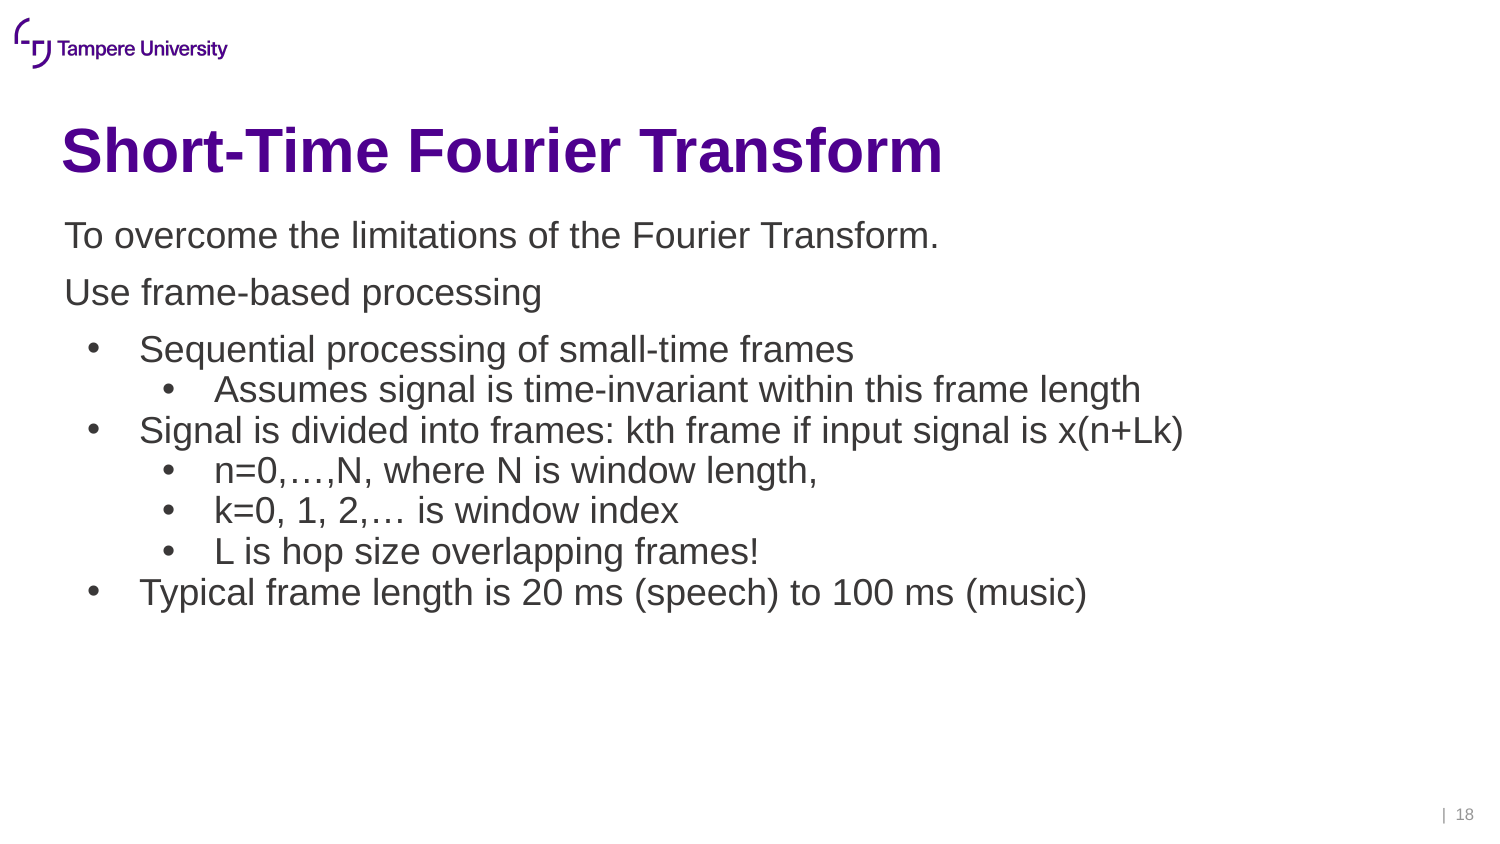

# Short-Time Fourier Transform
To overcome the limitations of the Fourier Transform.
Use frame-based processing
Sequential processing of small-time frames
Assumes signal is time-invariant within this frame length
Signal is divided into frames: kth frame if input signal is x(n+Lk)
n=0,…,N, where N is window length,
k=0, 1, 2,… is window index
L is hop size overlapping frames!
Typical frame length is 20 ms (speech) to 100 ms (music)

|  18